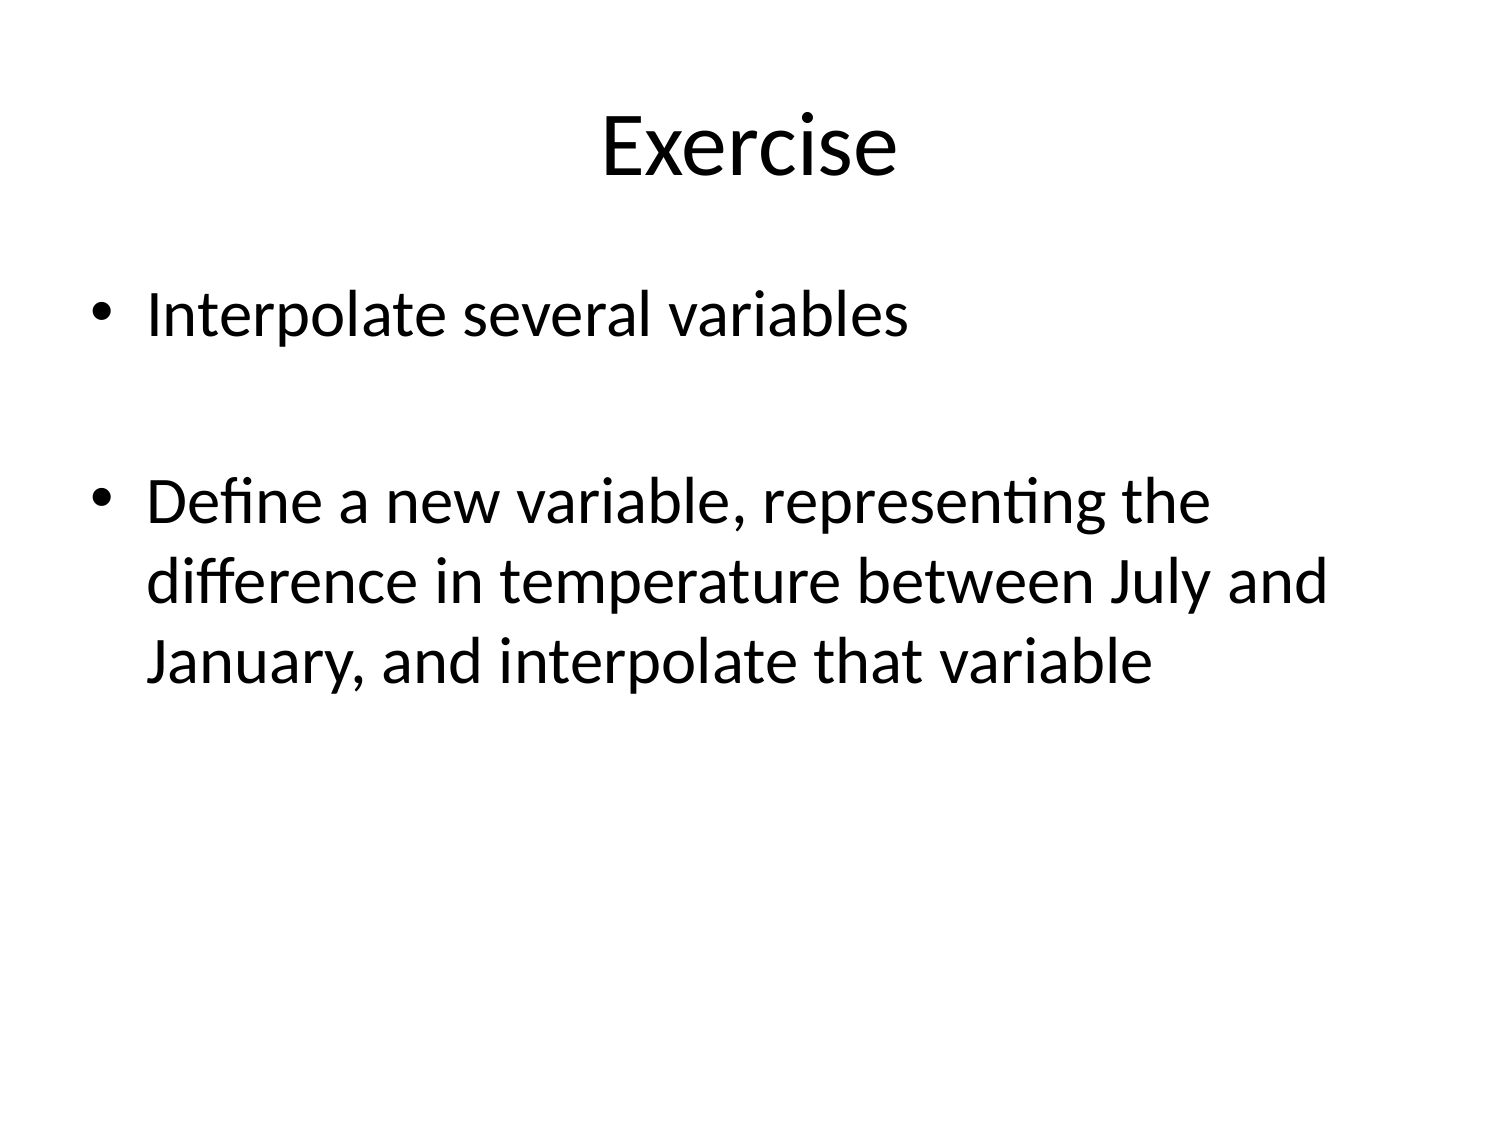

# Exercise
Interpolate several variables

Define a new variable, representing the difference in temperature between July and January, and interpolate that variable